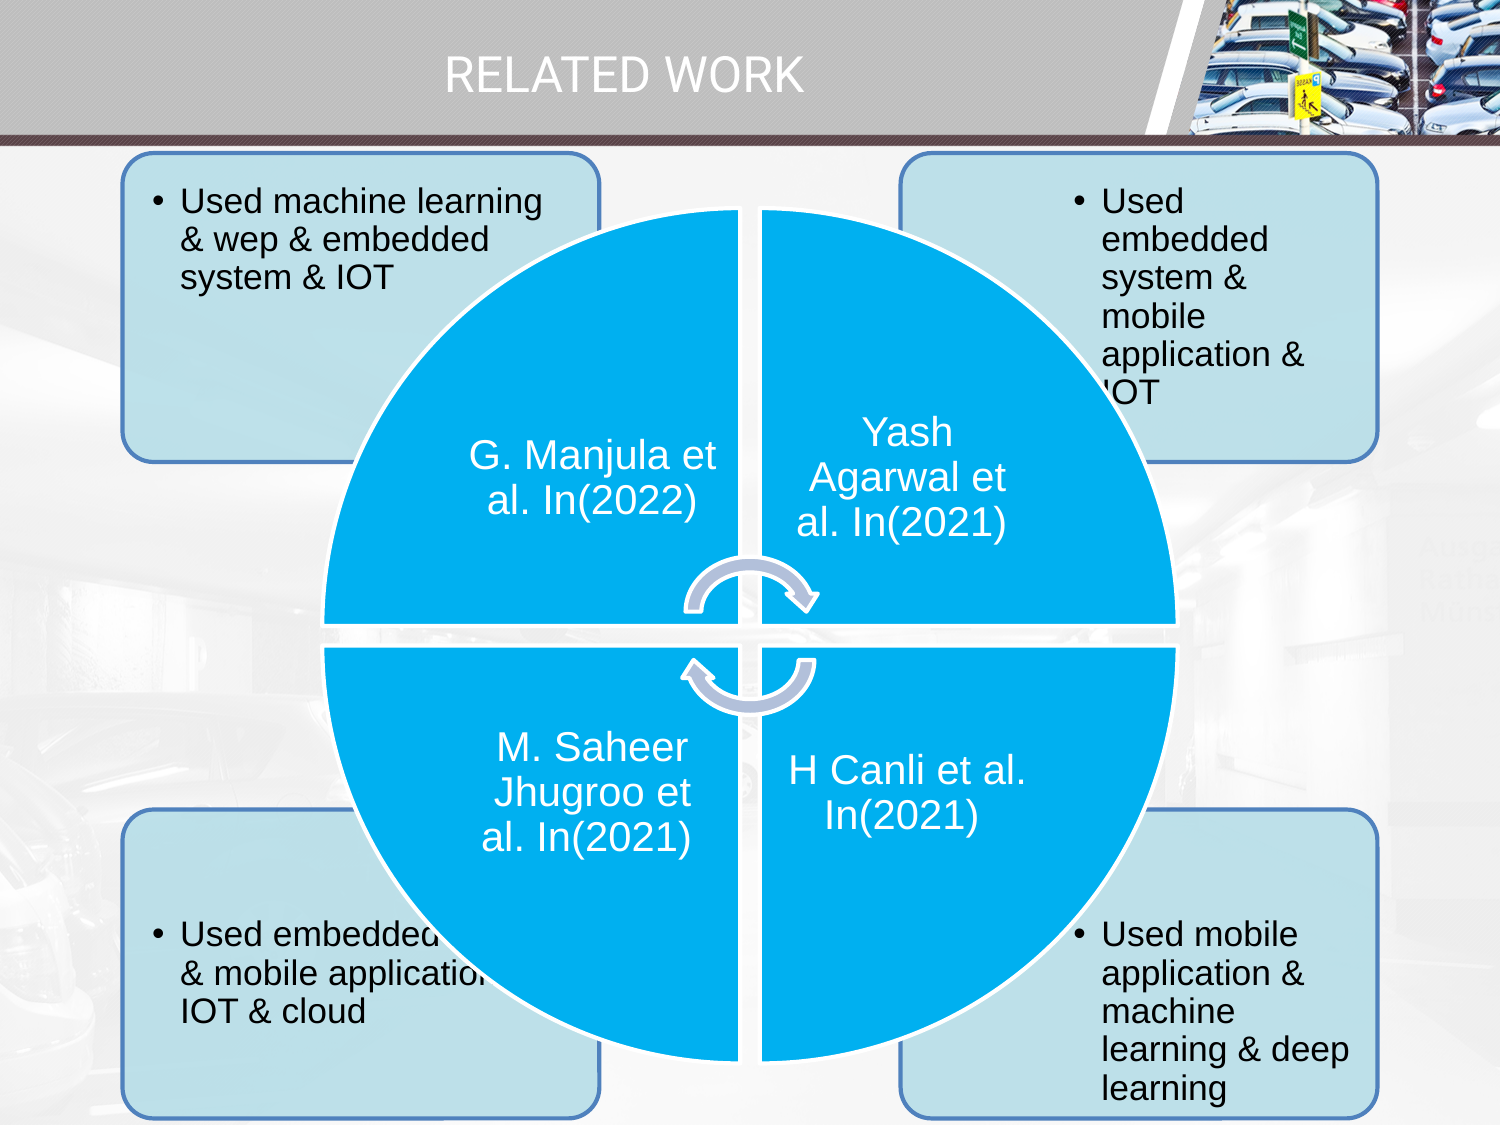

# RELATED WORK
Used mobile application & machine learning & deep learning
Used embedded system & mobile application & IOT & cloud
Used embedded system & mobile application & IOT
Used machine learning & wep & embedded system & IOT
G. Manjula et al. In(2022)
Yash Agarwal et al. In(2021)
H Canli et al. In(2021)
M. Saheer Jhugroo et al. In(2021)